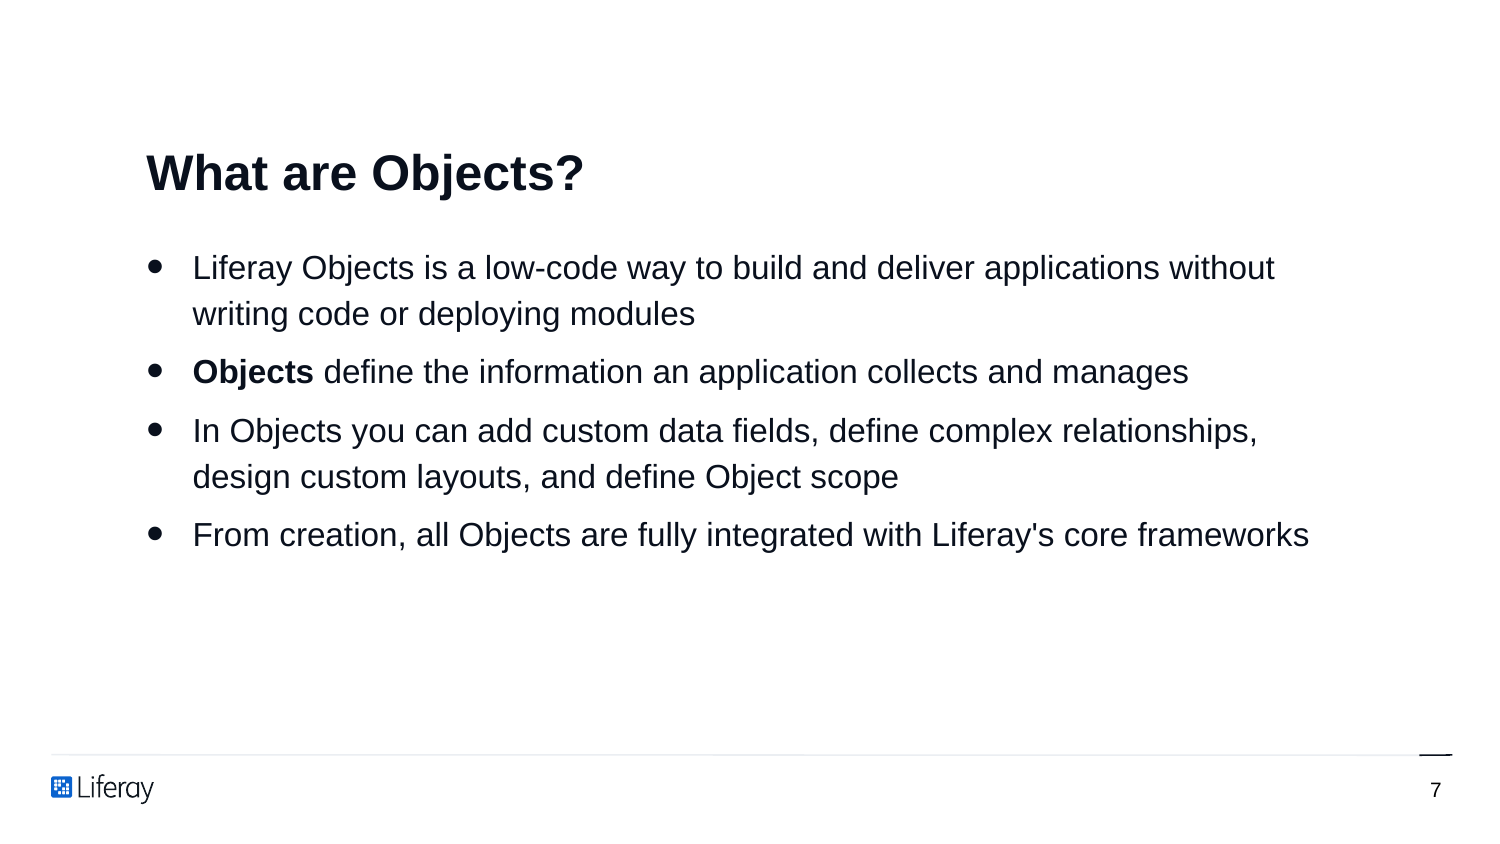

# What are Objects?
Liferay Objects is a low-code way to build and deliver applications without writing code or deploying modules
Objects define the information an application collects and manages
In Objects you can add custom data fields, define complex relationships, design custom layouts, and define Object scope
From creation, all Objects are fully integrated with Liferay's core frameworks